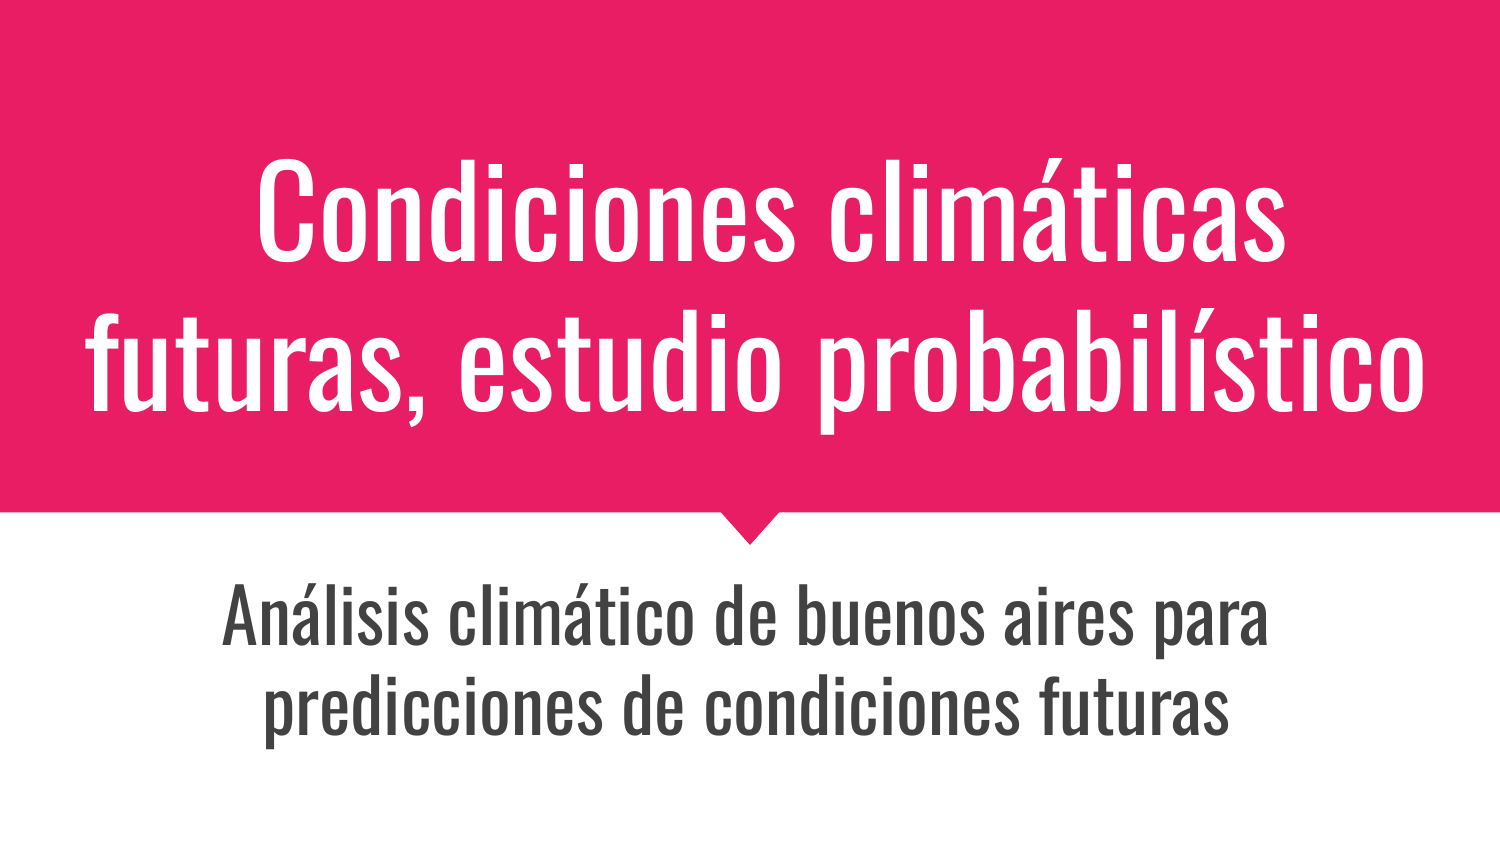

# Condiciones climáticas futuras, estudio probabilístico
Análisis climático de buenos aires para predicciones de condiciones futuras